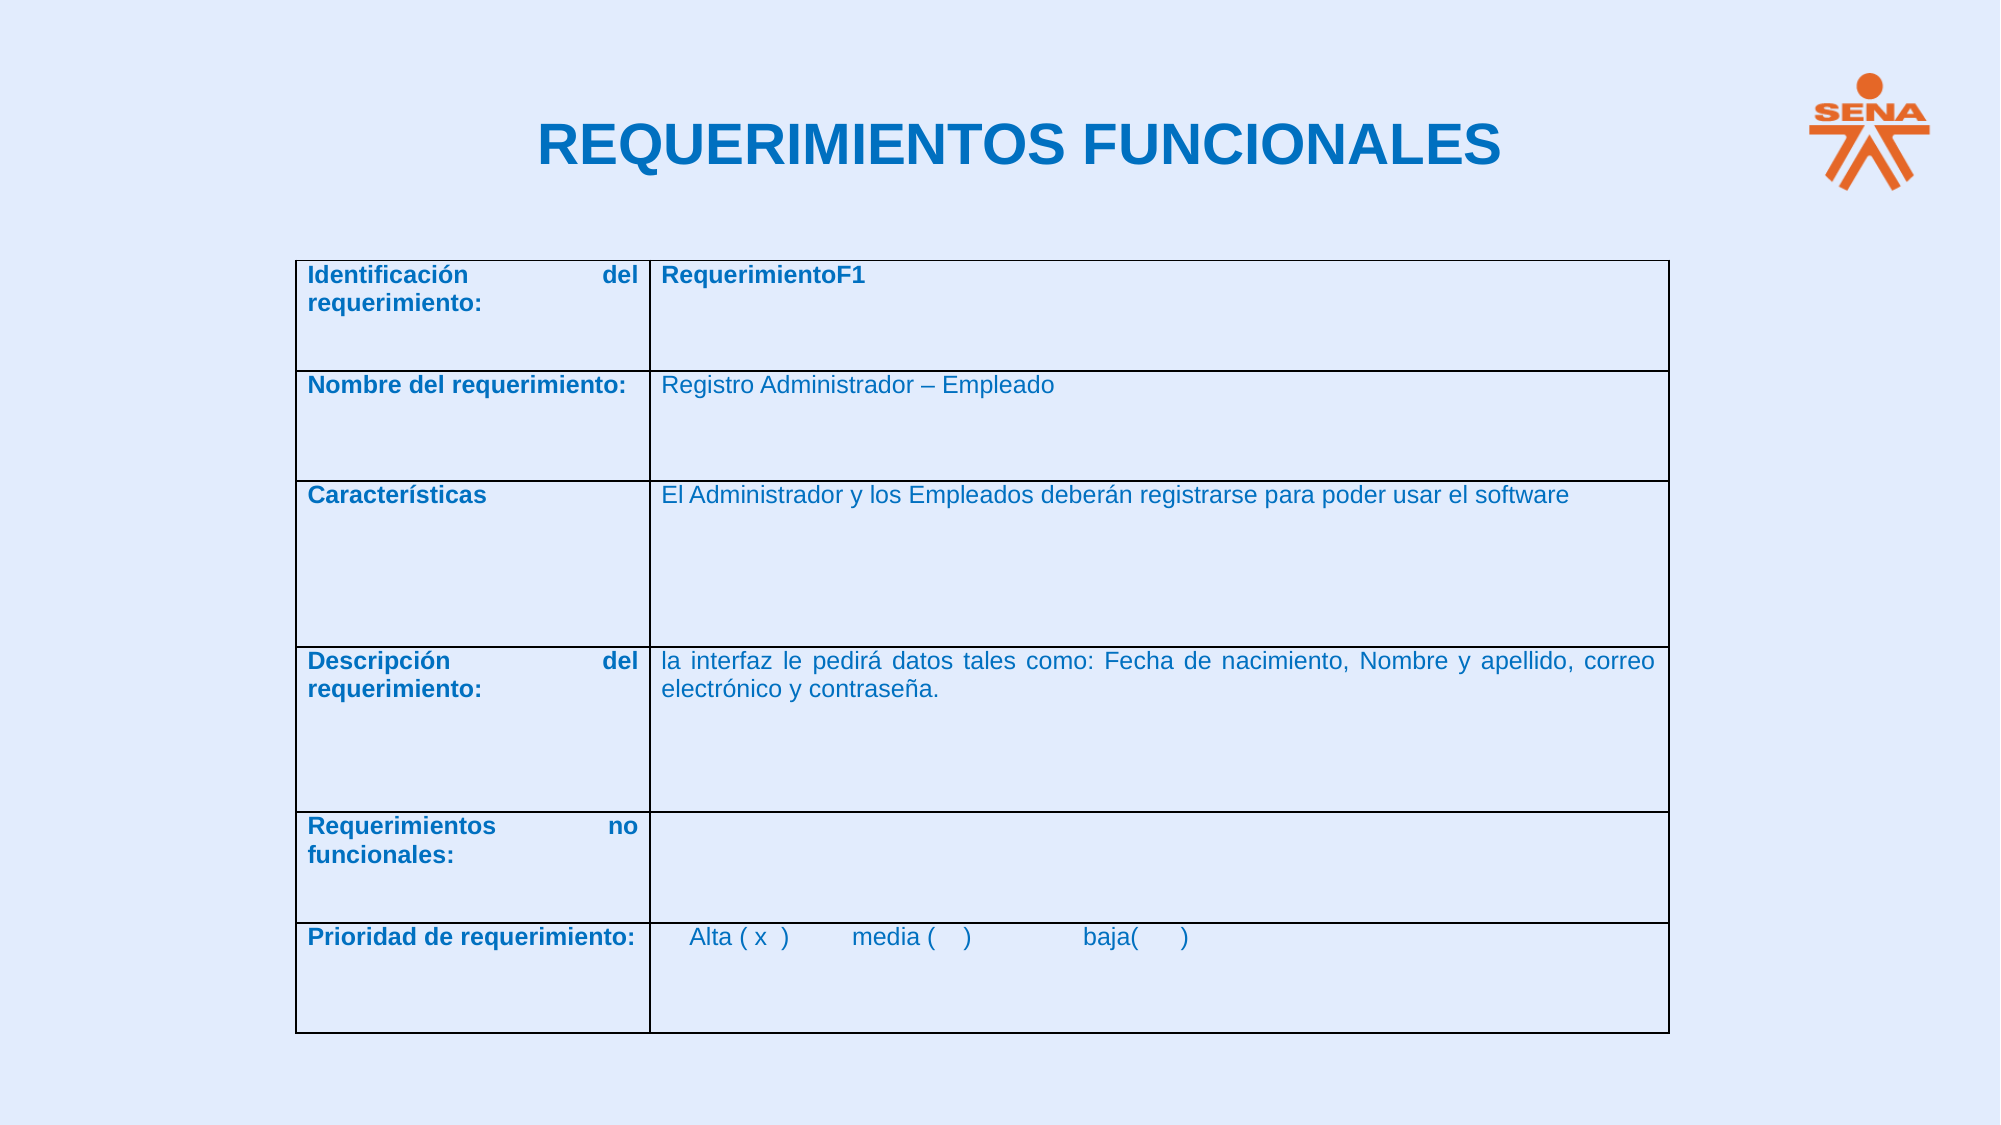

REQUERIMIENTOS FUNCIONALES
| Identificación del requerimiento: | RequerimientoF1 |
| --- | --- |
| Nombre del requerimiento: | Registro Administrador – Empleado |
| Características | El Administrador y los Empleados deberán registrarse para poder usar el software |
| Descripción del requerimiento: | la interfaz le pedirá datos tales como: Fecha de nacimiento, Nombre y apellido, correo electrónico y contraseña. |
| Requerimientos no funcionales: |  |
| Prioridad de requerimiento: | Alta ( x ) media ( ) baja( ) |